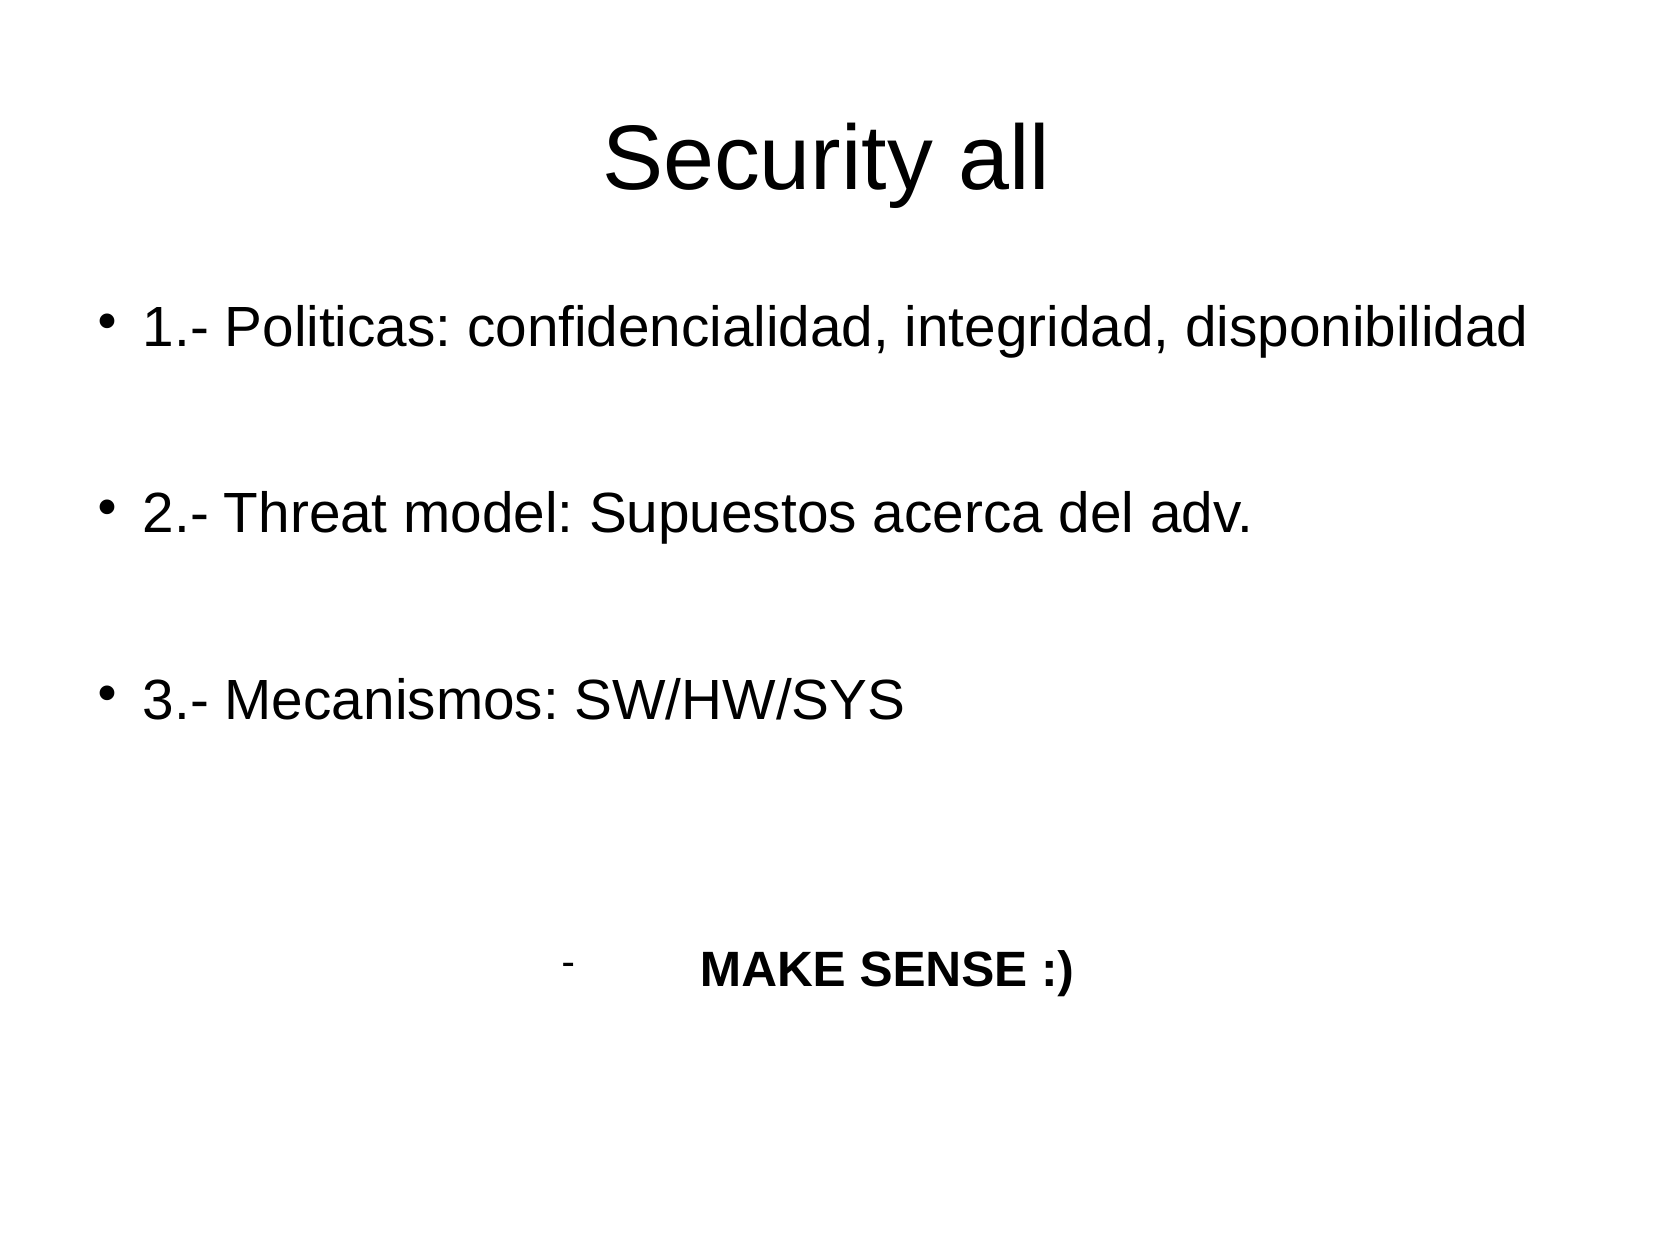

Security all
1.- Politicas: confidencialidad, integridad, disponibilidad

2.- Threat model: Supuestos acerca del adv.

3.- Mecanismos: SW/HW/SYS

MAKE SENSE :)